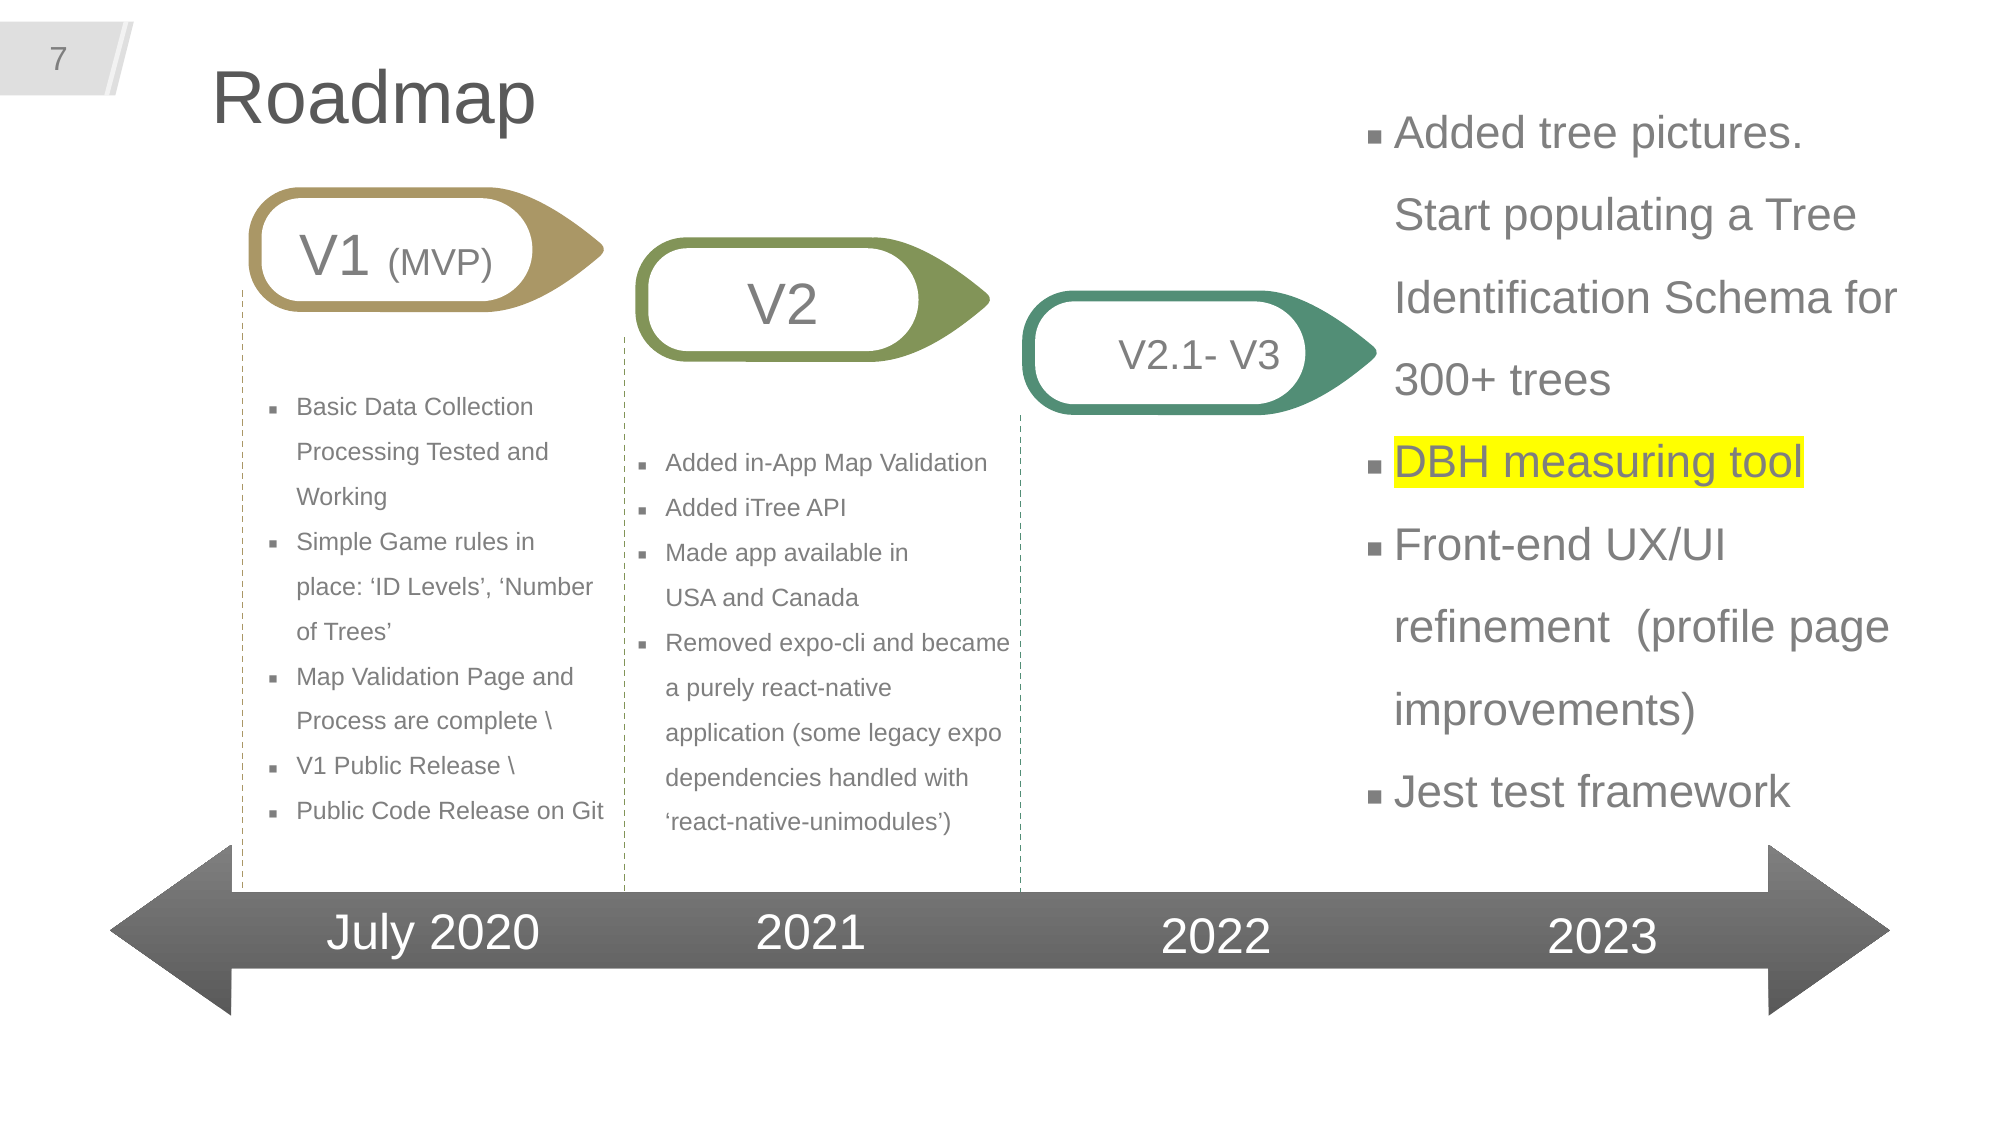

7
# Roadmap
Added tree pictures. Start populating a Tree Identification Schema for 300+ trees
DBH measuring tool
Front-end UX/UI refinement  (profile page improvements)
Jest test framework

V2.1- V3

V1 (MVP)
Basic Data Collection Processing Tested and Working
Simple Game rules in place: ‘ID Levels’, ‘Number of Trees’
Map Validation Page and Process are complete \
V1 Public Release \
Public Code Release on Git

V2
Added in-App Map Validation
Added iTree API
Made app available in
    USA and Canada
Removed expo-cli and became a purely react-native application (some legacy expo dependencies handled with
    ‘react-native-unimodules’)

July 2020
2021
2022
2023